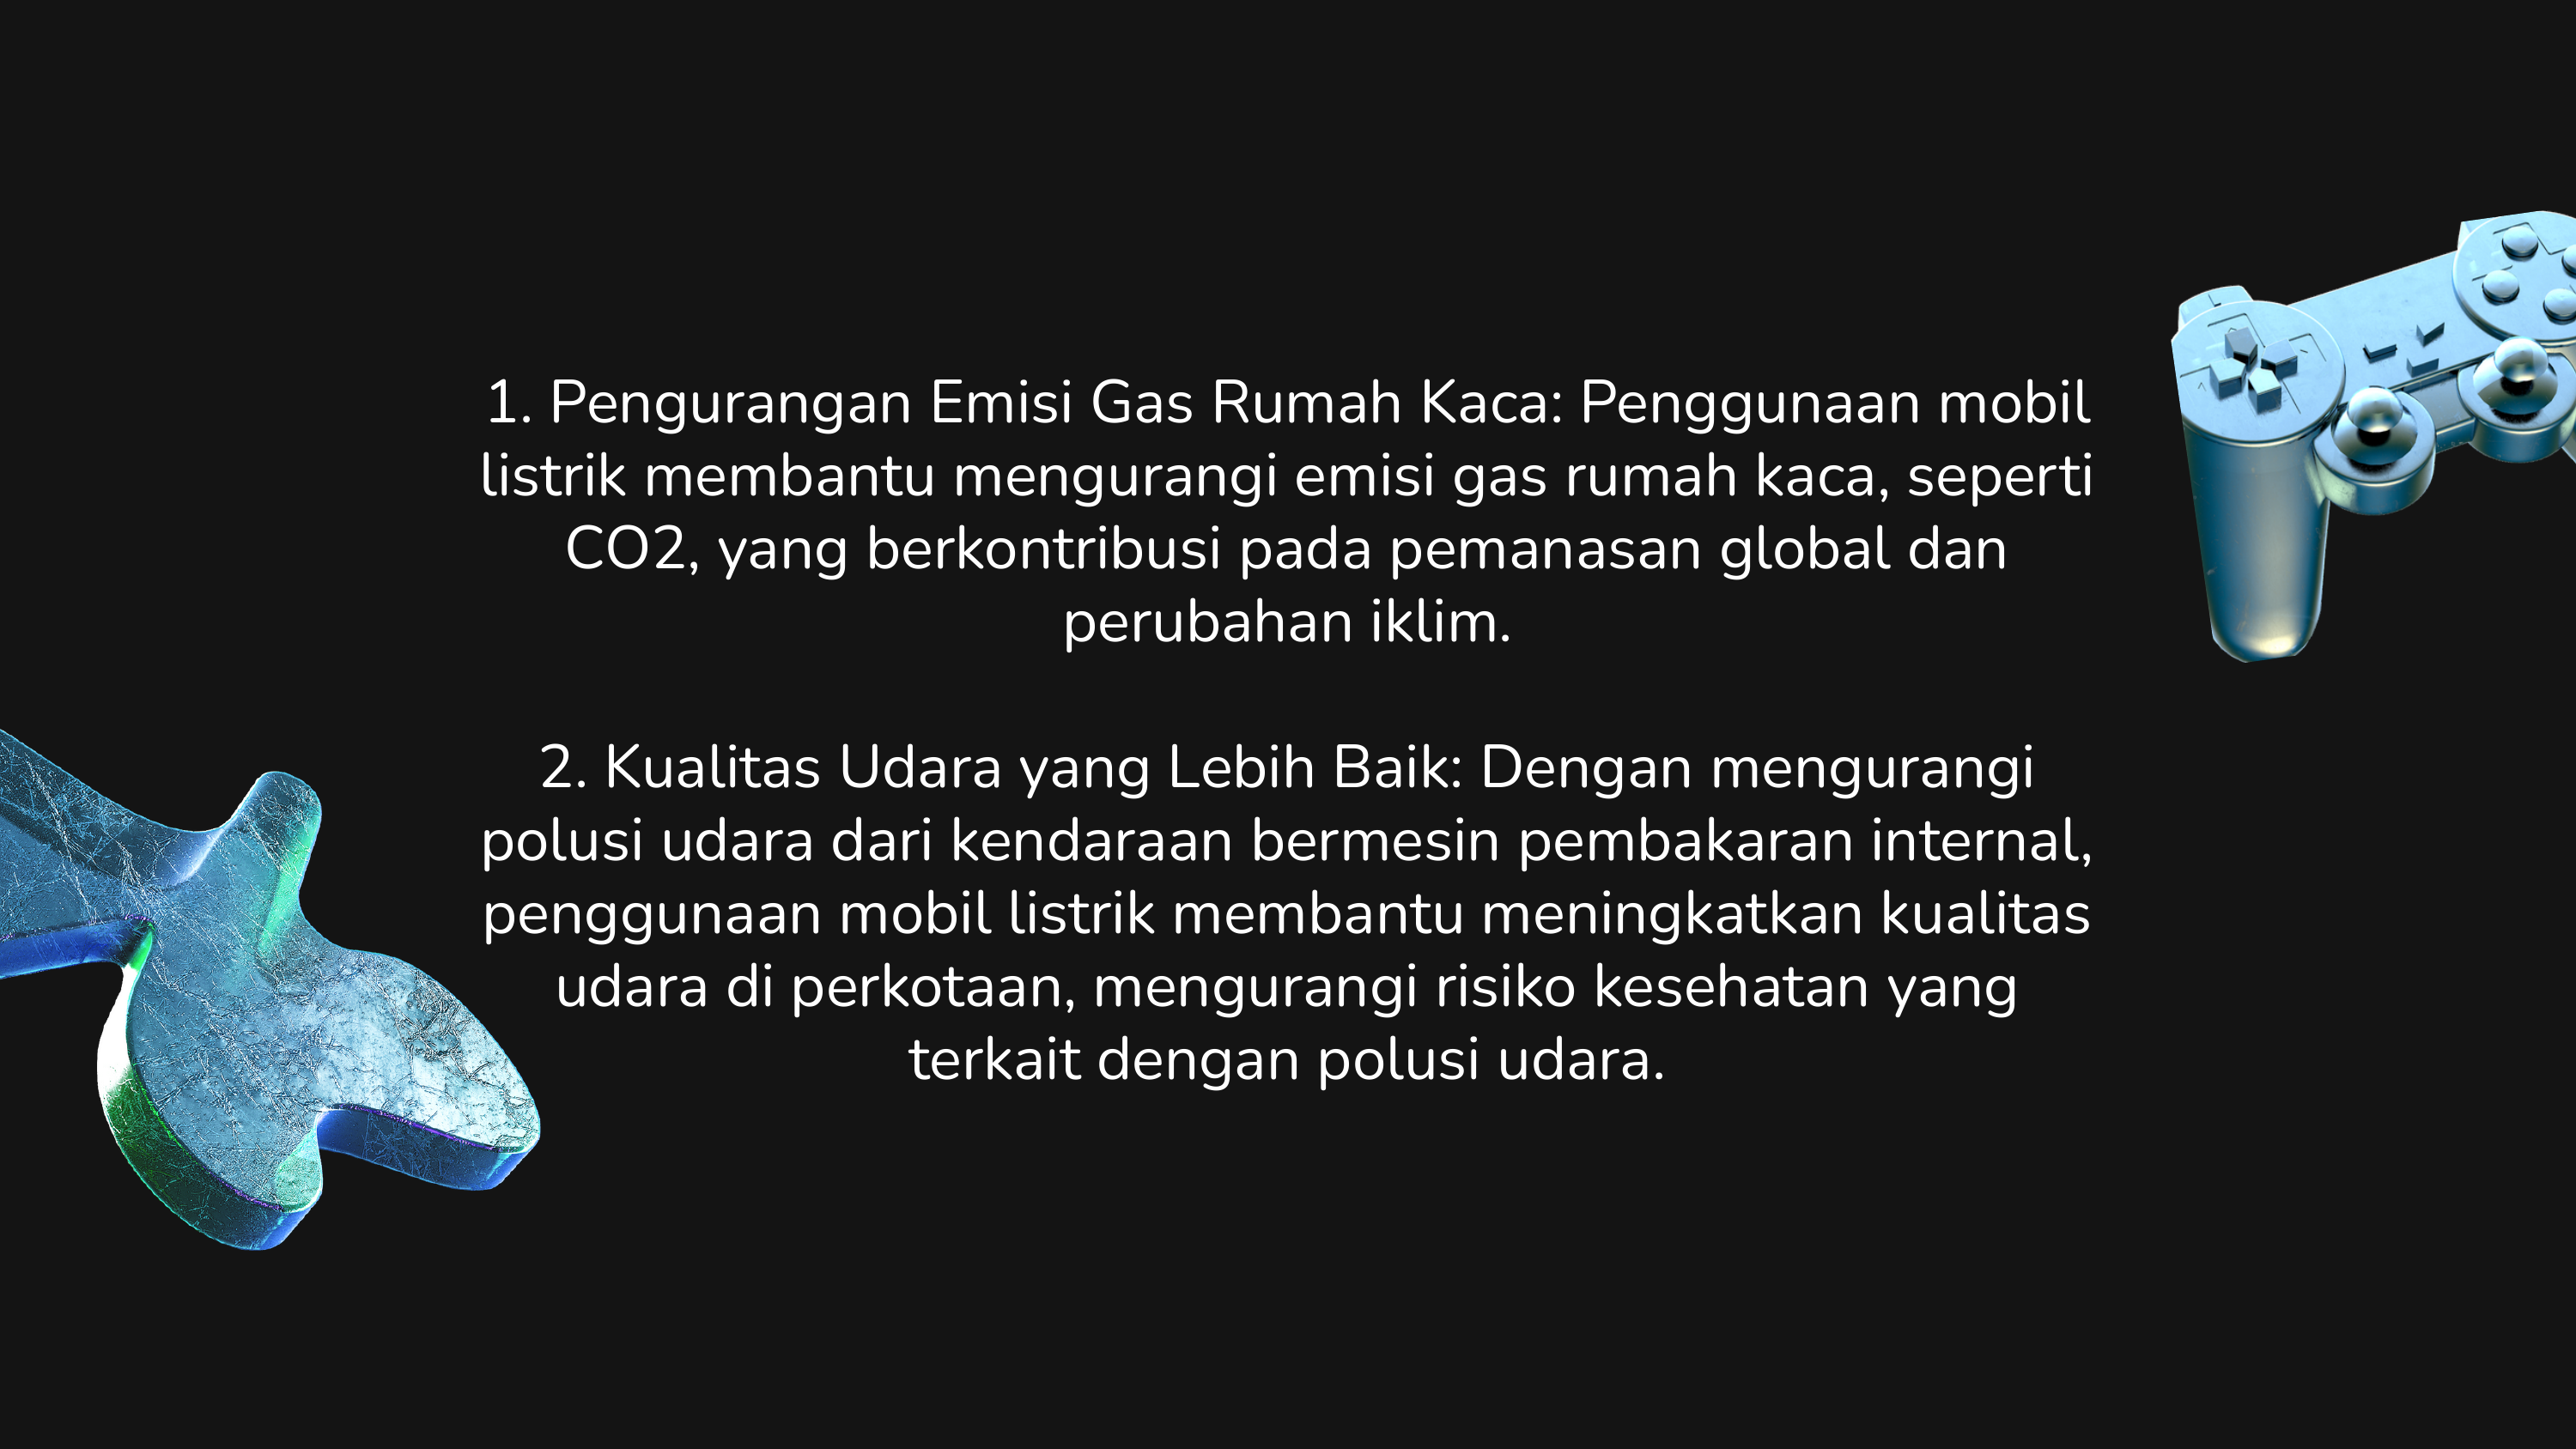

1. Pengurangan Emisi Gas Rumah Kaca: Penggunaan mobil listrik membantu mengurangi emisi gas rumah kaca, seperti CO2, yang berkontribusi pada pemanasan global dan perubahan iklim.

2. Kualitas Udara yang Lebih Baik: Dengan mengurangi polusi udara dari kendaraan bermesin pembakaran internal, penggunaan mobil listrik membantu meningkatkan kualitas udara di perkotaan, mengurangi risiko kesehatan yang terkait dengan polusi udara.